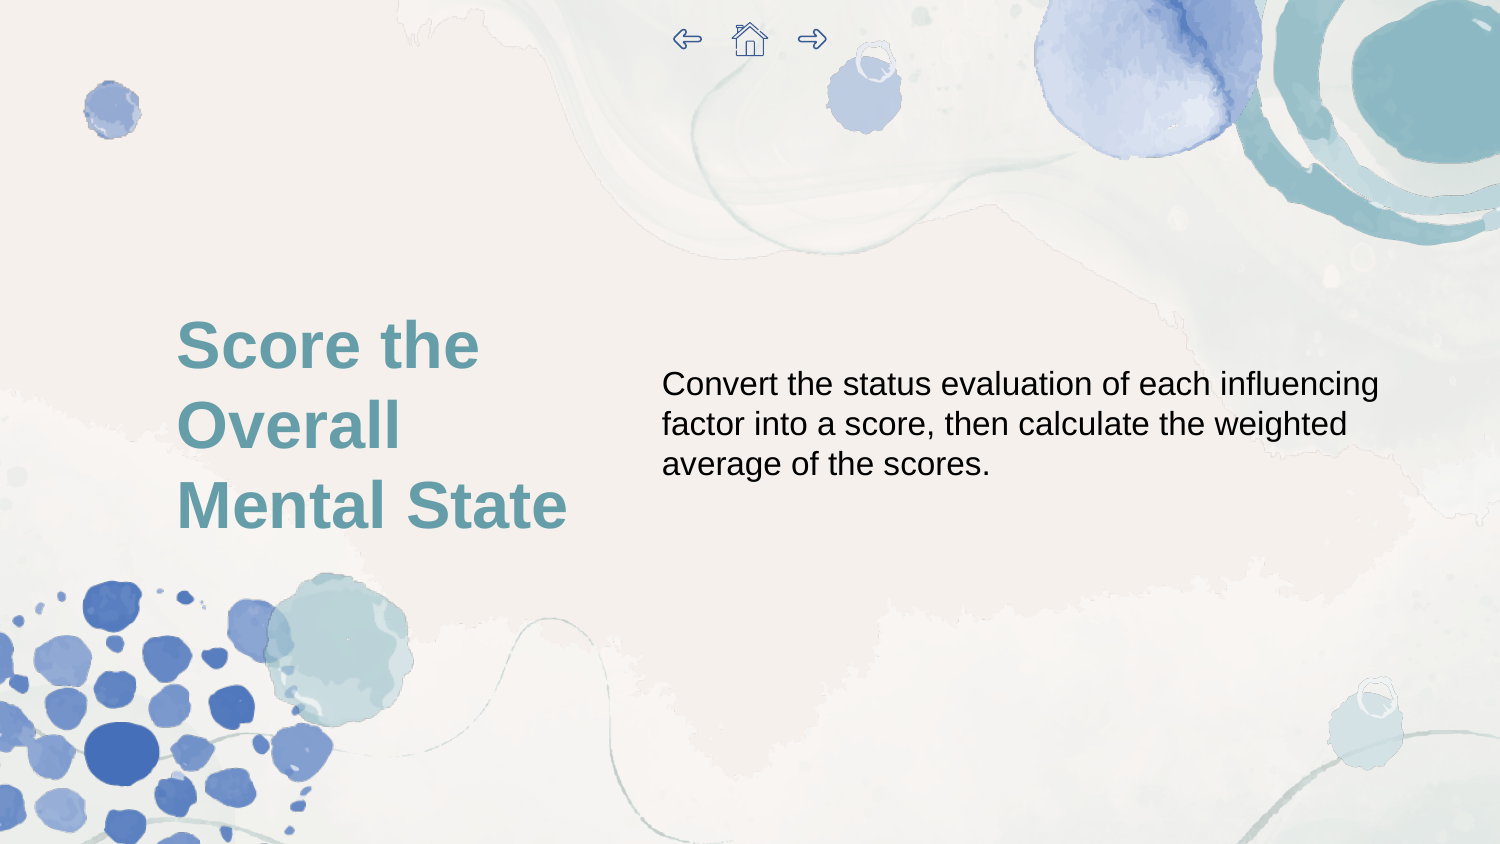

# Score the Overall Mental State
Convert the status evaluation of each influencing factor into a score, then calculate the weighted average of the scores.